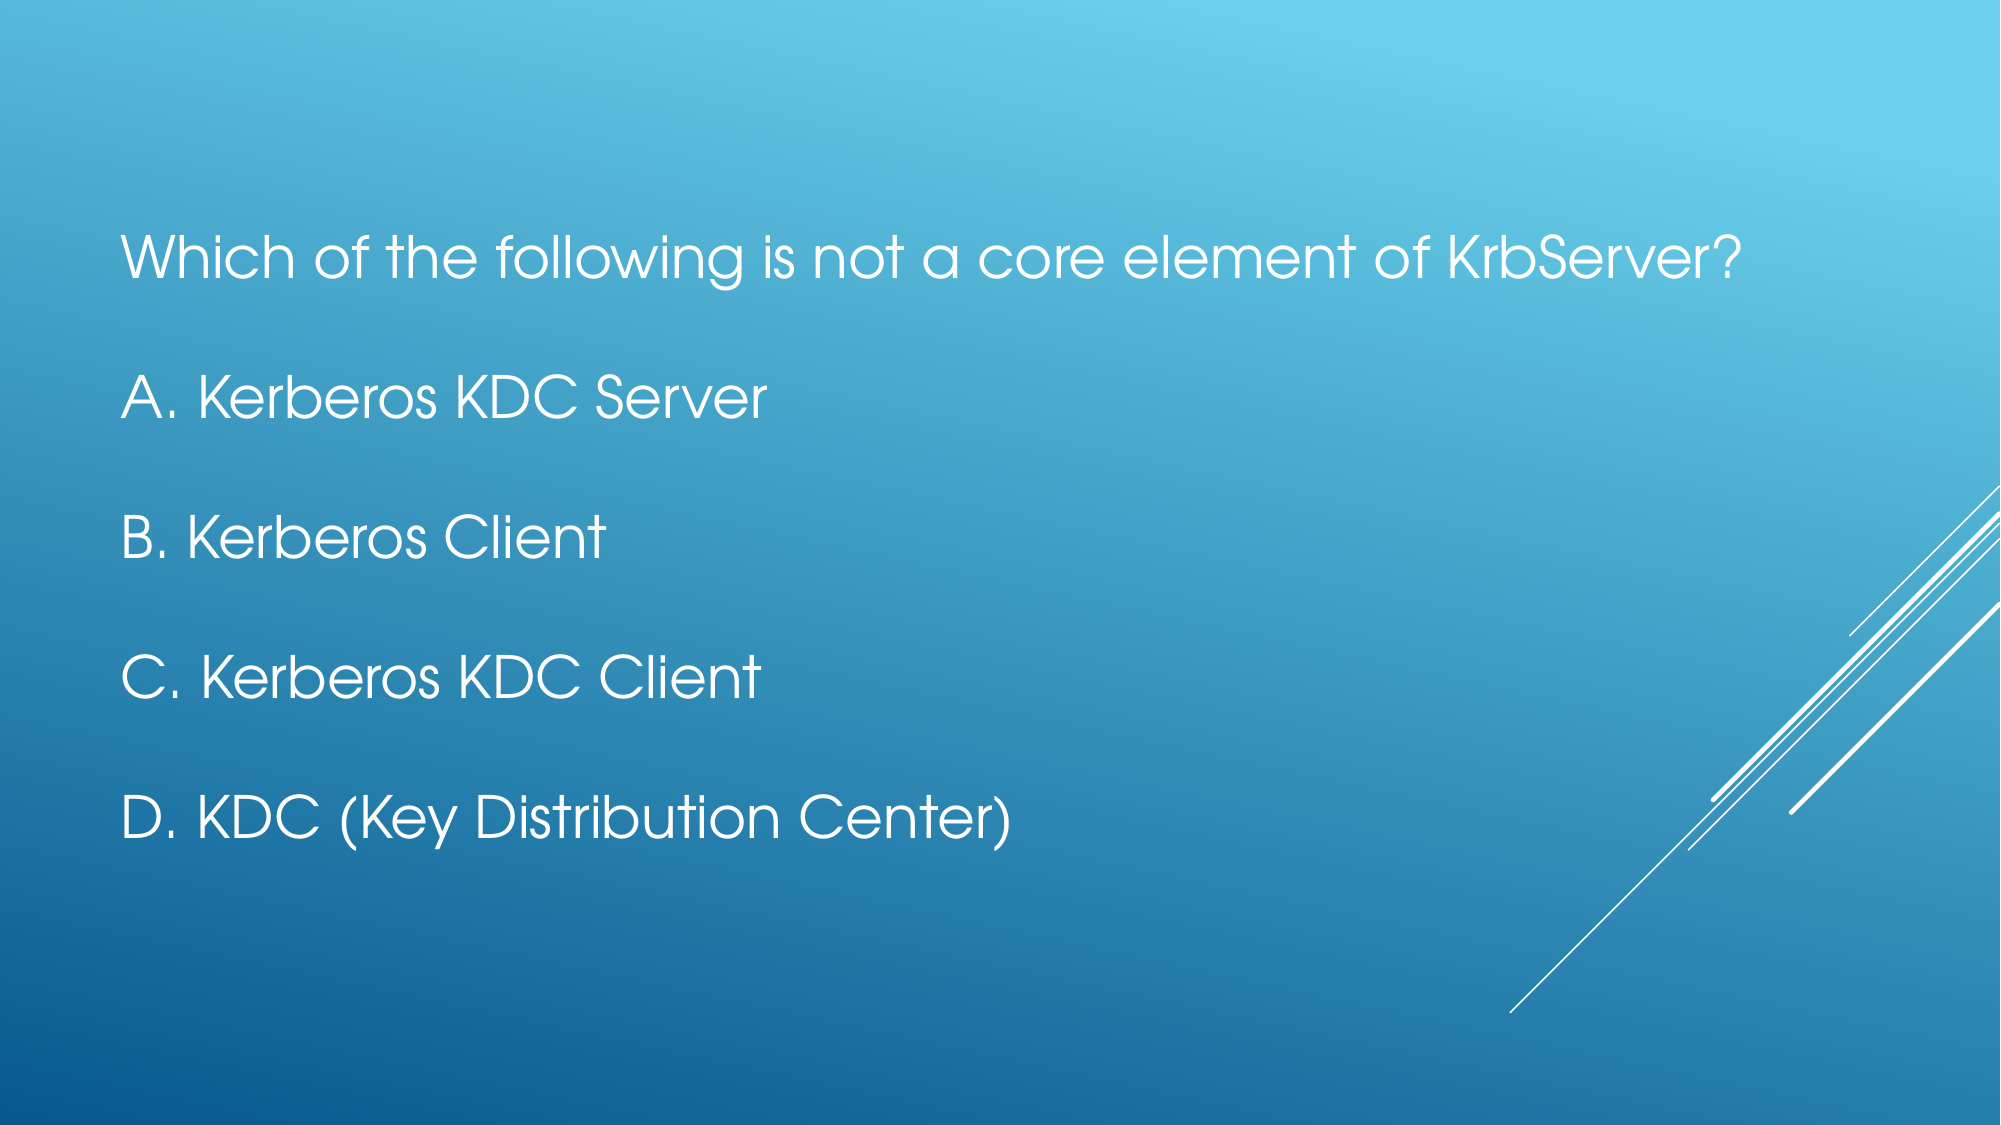

Which of the following is not a core element of KrbServer?

A. Kerberos KDC Server

B. Kerberos Client

C. Kerberos KDC Client

D. KDC (Key Distribution Center)